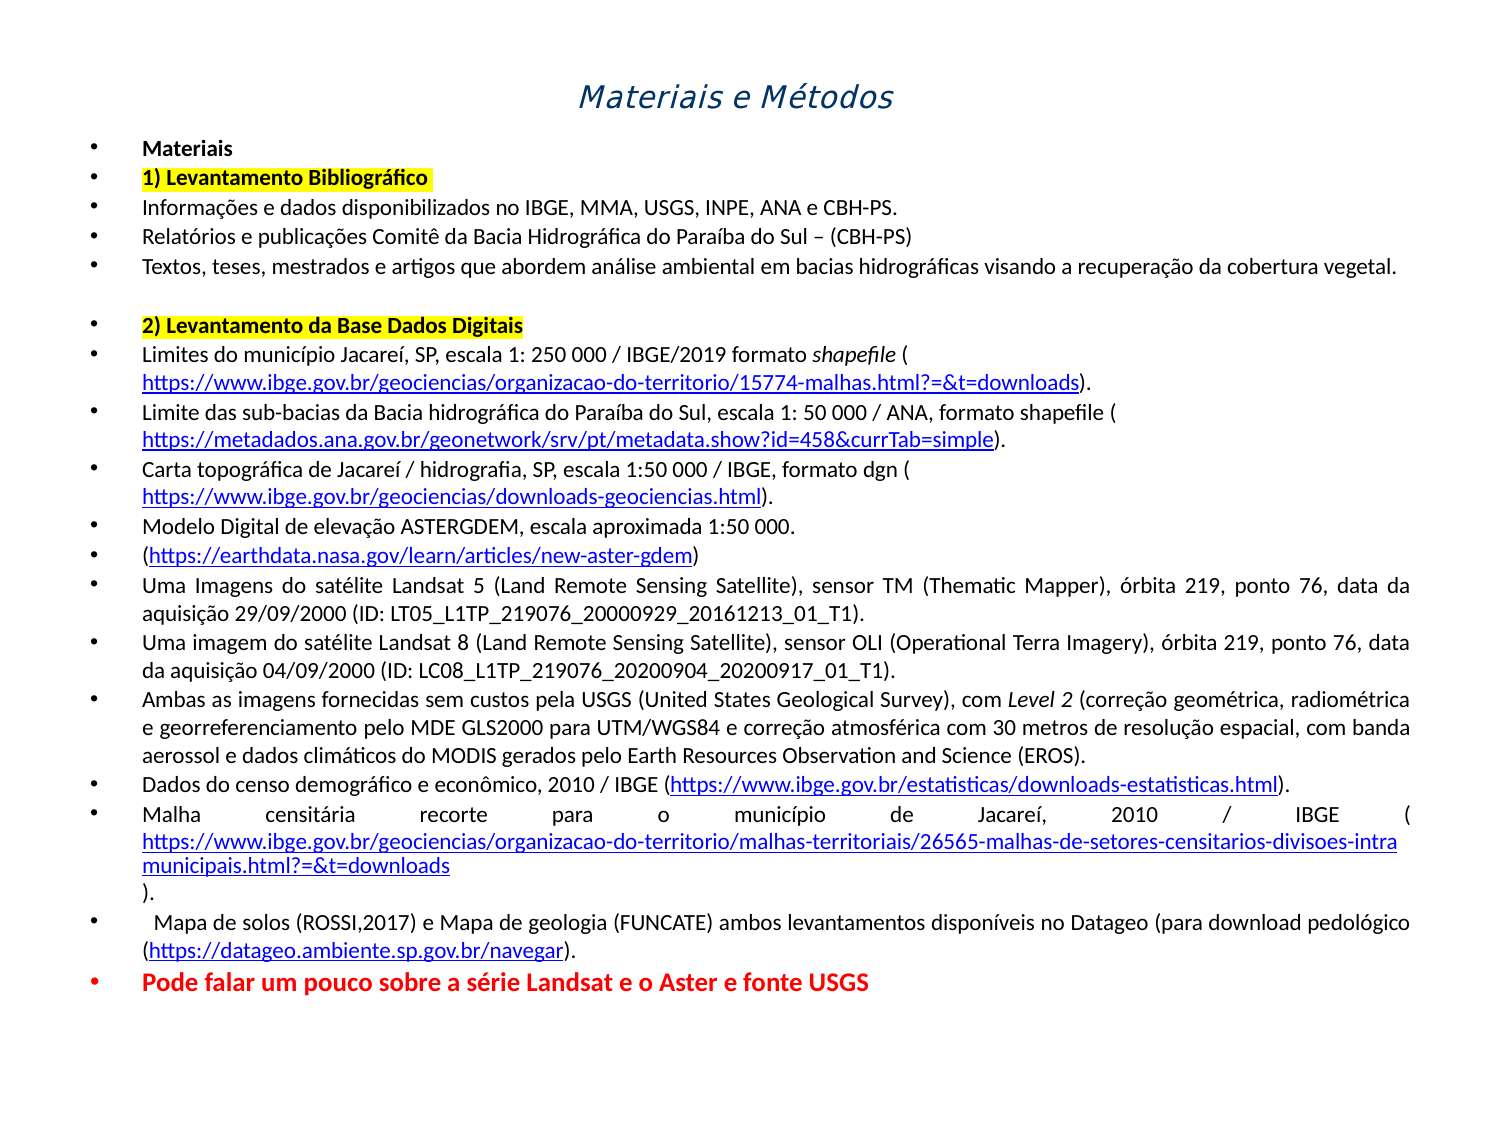

# Materiais e Métodos
Materiais
1) Levantamento Bibliográfico
Informações e dados disponibilizados no IBGE, MMA, USGS, INPE, ANA e CBH-PS.
Relatórios e publicações Comitê da Bacia Hidrográfica do Paraíba do Sul – (CBH-PS)
Textos, teses, mestrados e artigos que abordem análise ambiental em bacias hidrográficas visando a recuperação da cobertura vegetal.

2) Levantamento da Base Dados Digitais
Limites do município Jacareí, SP, escala 1: 250 000 / IBGE/2019 formato shapefile (https://www.ibge.gov.br/geociencias/organizacao-do-territorio/15774-malhas.html?=&t=downloads).
Limite das sub-bacias da Bacia hidrográfica do Paraíba do Sul, escala 1: 50 000 / ANA, formato shapefile (https://metadados.ana.gov.br/geonetwork/srv/pt/metadata.show?id=458&currTab=simple).
Carta topográfica de Jacareí / hidrografia, SP, escala 1:50 000 / IBGE, formato dgn (https://www.ibge.gov.br/geociencias/downloads-geociencias.html).
Modelo Digital de elevação ASTERGDEM, escala aproximada 1:50 000.
(https://earthdata.nasa.gov/learn/articles/new-aster-gdem)
Uma Imagens do satélite Landsat 5 (Land Remote Sensing Satellite), sensor TM (Thematic Mapper), órbita 219, ponto 76, data da aquisição 29/09/2000 (ID: LT05_L1TP_219076_20000929_20161213_01_T1).
Uma imagem do satélite Landsat 8 (Land Remote Sensing Satellite), sensor OLI (Operational Terra Imagery), órbita 219, ponto 76, data da aquisição 04/09/2000 (ID: LC08_L1TP_219076_20200904_20200917_01_T1).
Ambas as imagens fornecidas sem custos pela USGS (United States Geological Survey), com Level 2 (correção geométrica, radiométrica e georreferenciamento pelo MDE GLS2000 para UTM/WGS84 e correção atmosférica com 30 metros de resolução espacial, com banda aerossol e dados climáticos do MODIS gerados pelo Earth Resources Observation and Science (EROS).
Dados do censo demográfico e econômico, 2010 / IBGE (https://www.ibge.gov.br/estatisticas/downloads-estatisticas.html).
Malha censitária recorte para o município de Jacareí, 2010 / IBGE (https://www.ibge.gov.br/geociencias/organizacao-do-territorio/malhas-territoriais/26565-malhas-de-setores-censitarios-divisoes-intramunicipais.html?=&t=downloads).
  Mapa de solos (ROSSI,2017) e Mapa de geologia (FUNCATE) ambos levantamentos disponíveis no Datageo (para download pedológico (https://datageo.ambiente.sp.gov.br/navegar).
Pode falar um pouco sobre a série Landsat e o Aster e fonte USGS